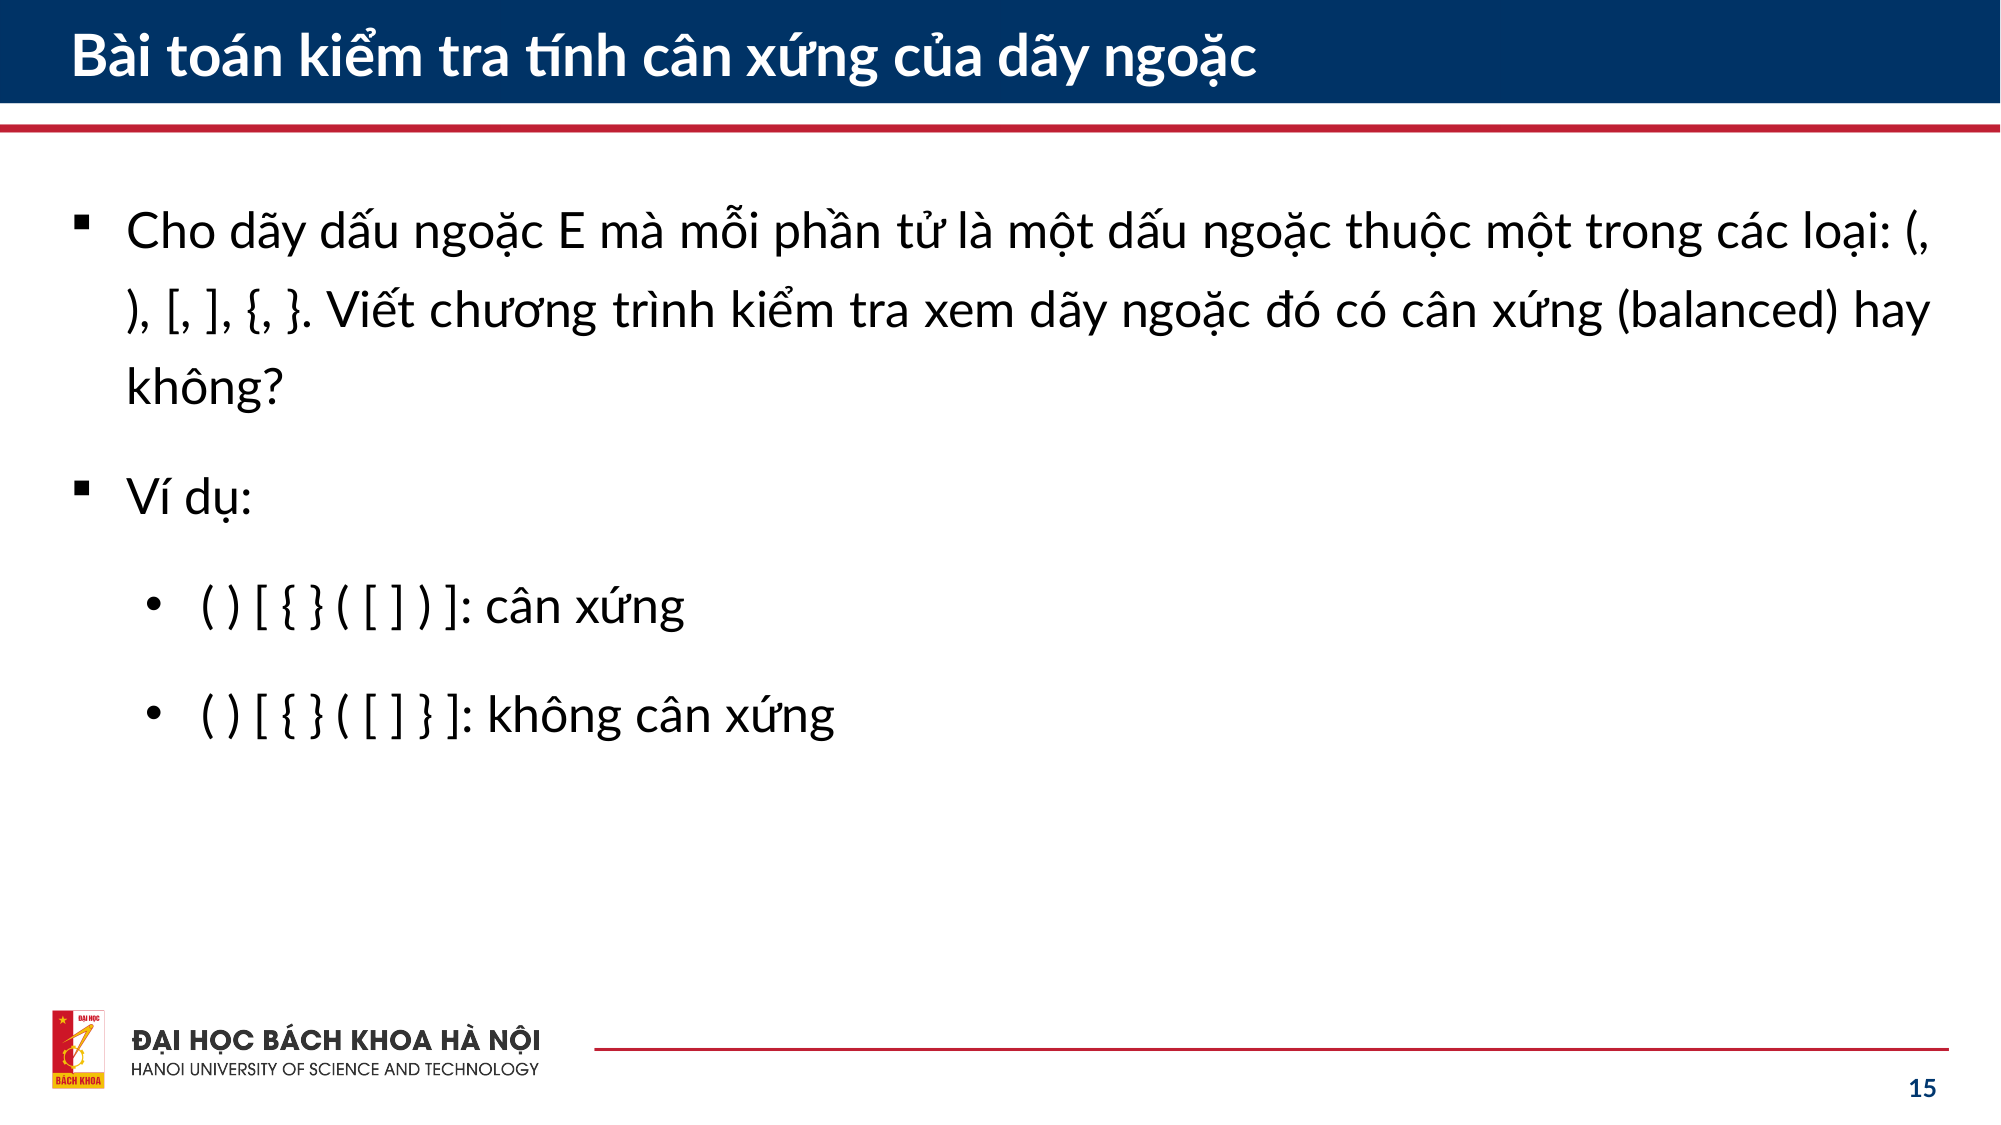

# Bài toán kiểm tra tính cân xứng của dãy ngoặc
Cho dãy dấu ngoặc E mà mỗi phần tử là một dấu ngoặc thuộc một trong các loại: (, ), [, ], {, }. Viết chương trình kiểm tra xem dãy ngoặc đó có cân xứng (balanced) hay không?
Ví dụ:
( ) [ { } ( [ ] ) ]: cân xứng
( ) [ { } ( [ ] } ]: không cân xứng

15